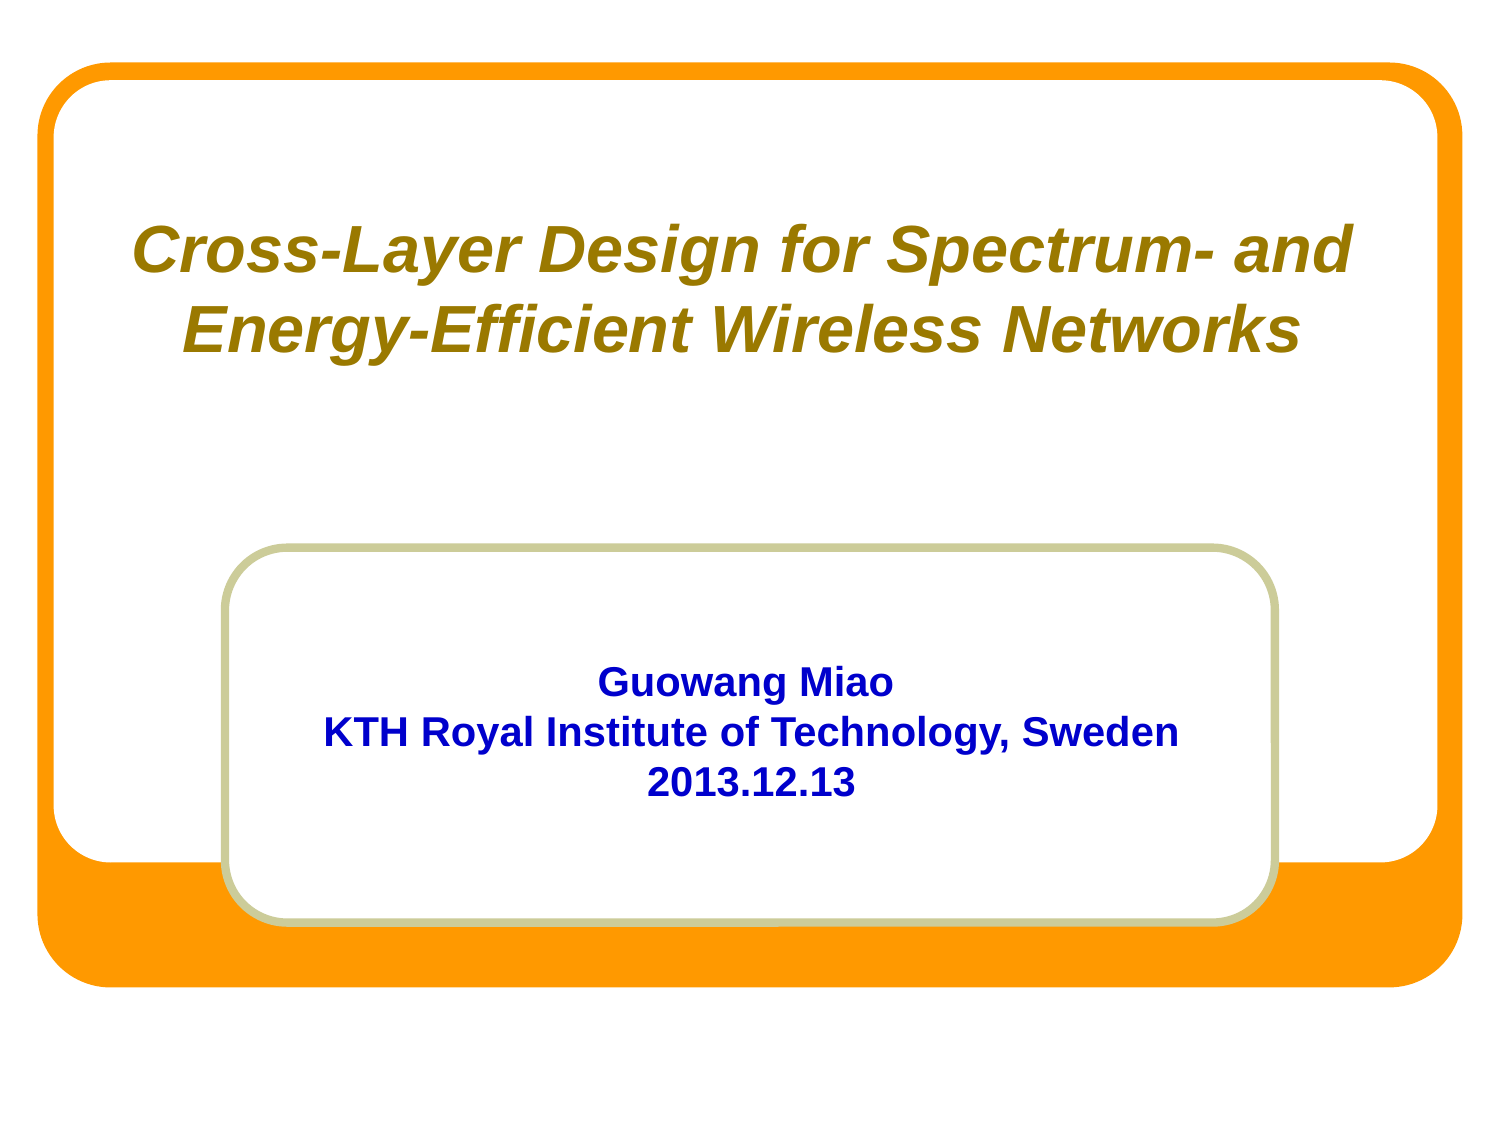

# Cross-Layer Design for Spectrum- and Energy-Efficient Wireless Networks

Guowang Miao
KTH Royal Institute of Technology, Sweden
2013.12.13